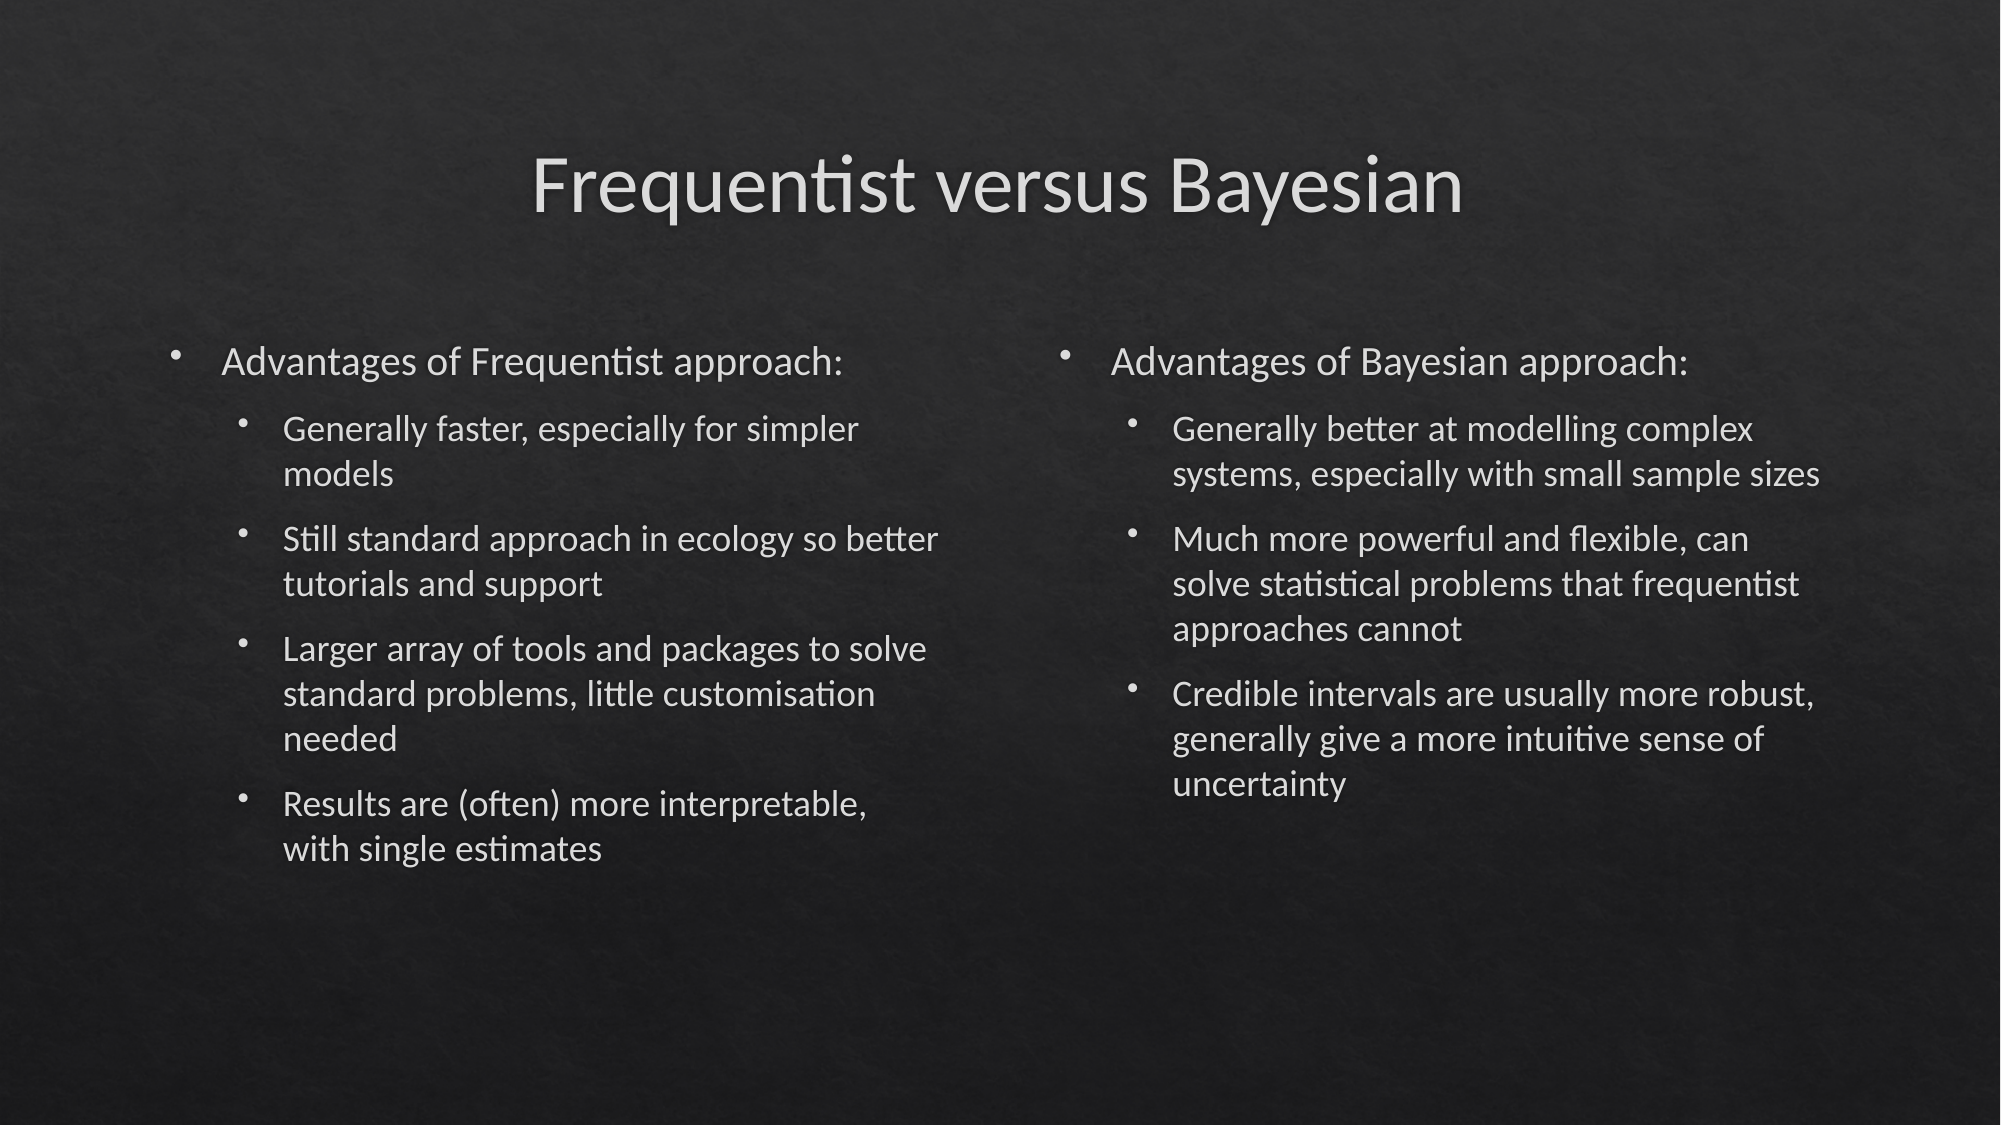

# Frequentist versus Bayesian
Advantages of Bayesian approach:
Generally better at modelling complex systems, especially with small sample sizes
Much more powerful and flexible, can solve statistical problems that frequentist approaches cannot
Credible intervals are usually more robust, generally give a more intuitive sense of uncertainty

Advantages of Frequentist approach:
Generally faster, especially for simpler models
Still standard approach in ecology so better tutorials and support
Larger array of tools and packages to solve standard problems, little customisation needed
Results are (often) more interpretable, with single estimates